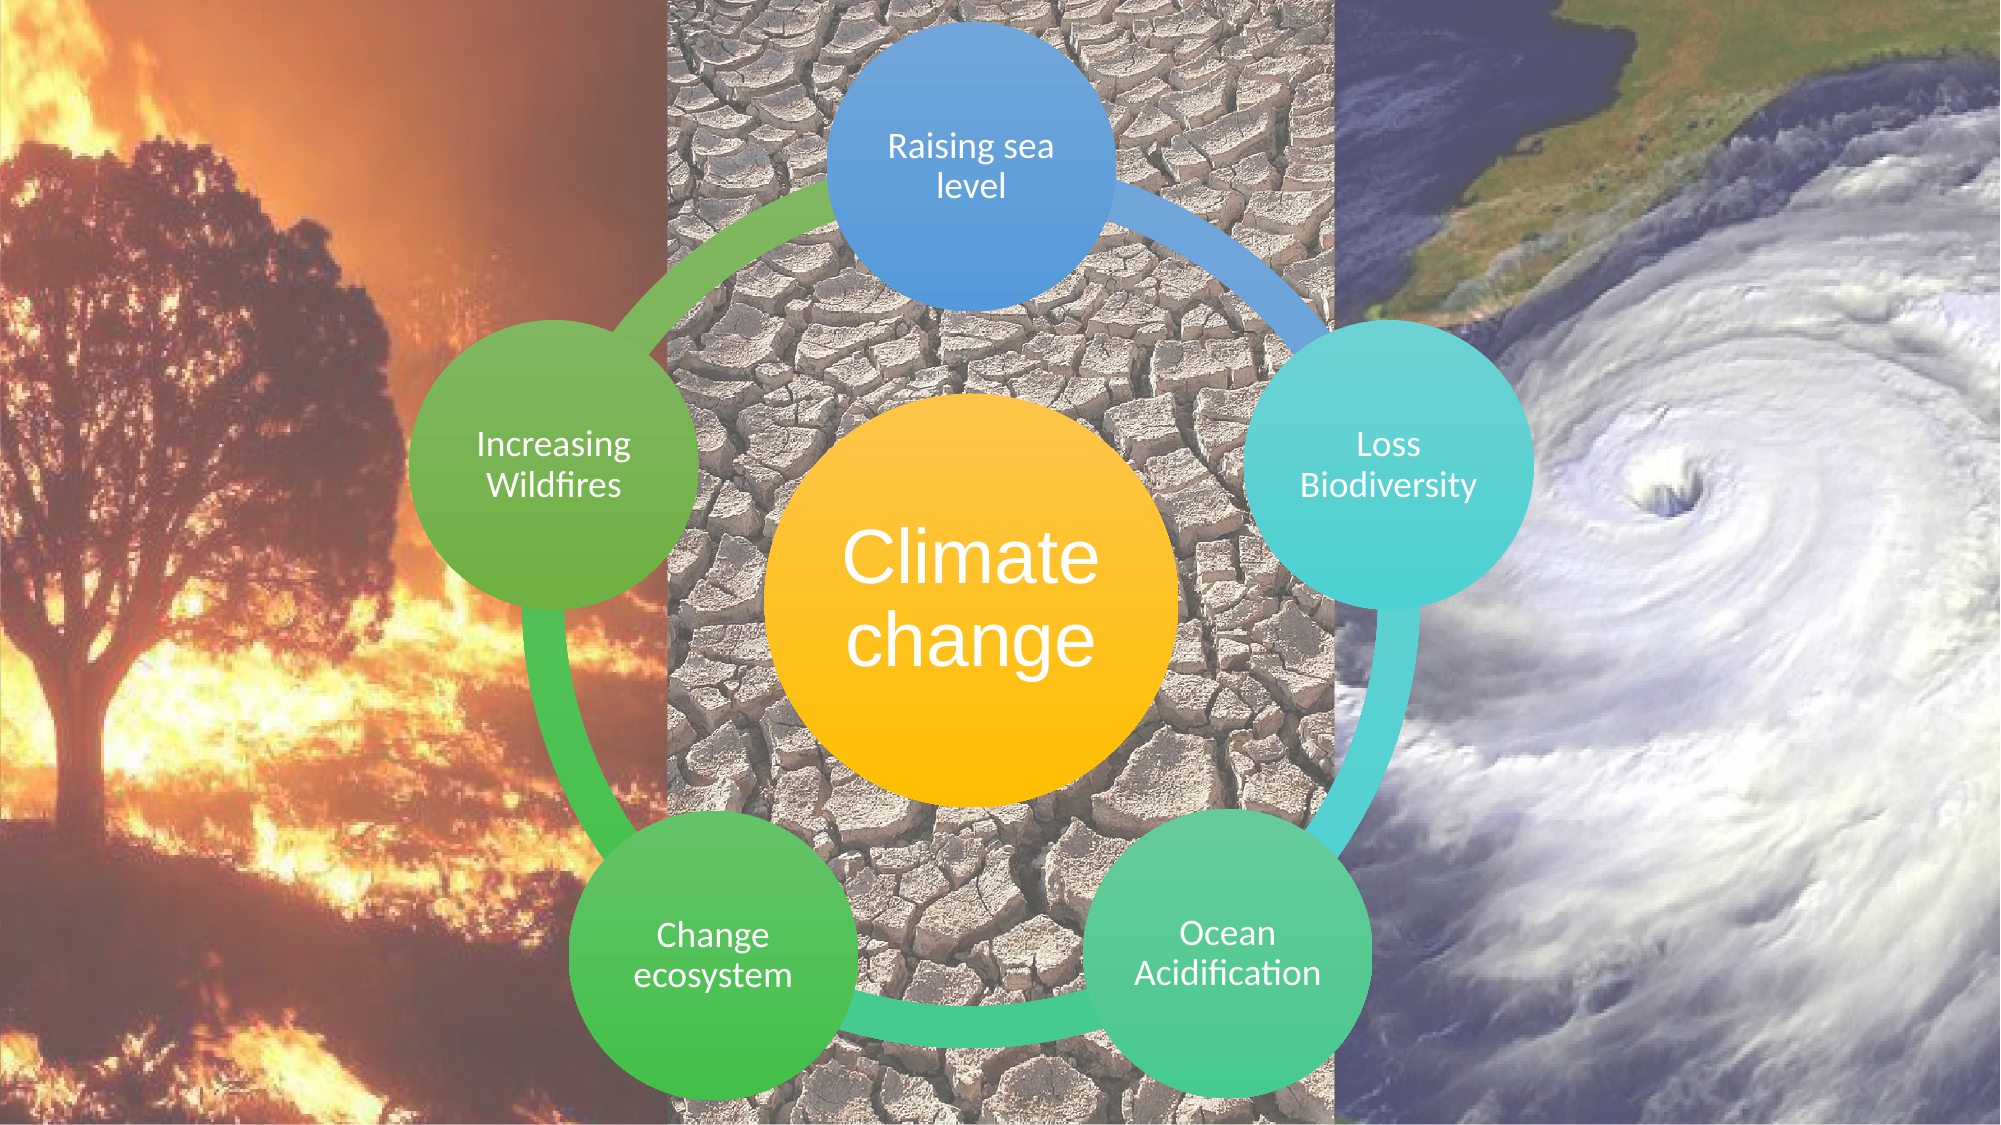

Climate change
Raising sea level
Loss Biodiversity
Ocean Acidification
Change ecosystem
Increasing Wildfires